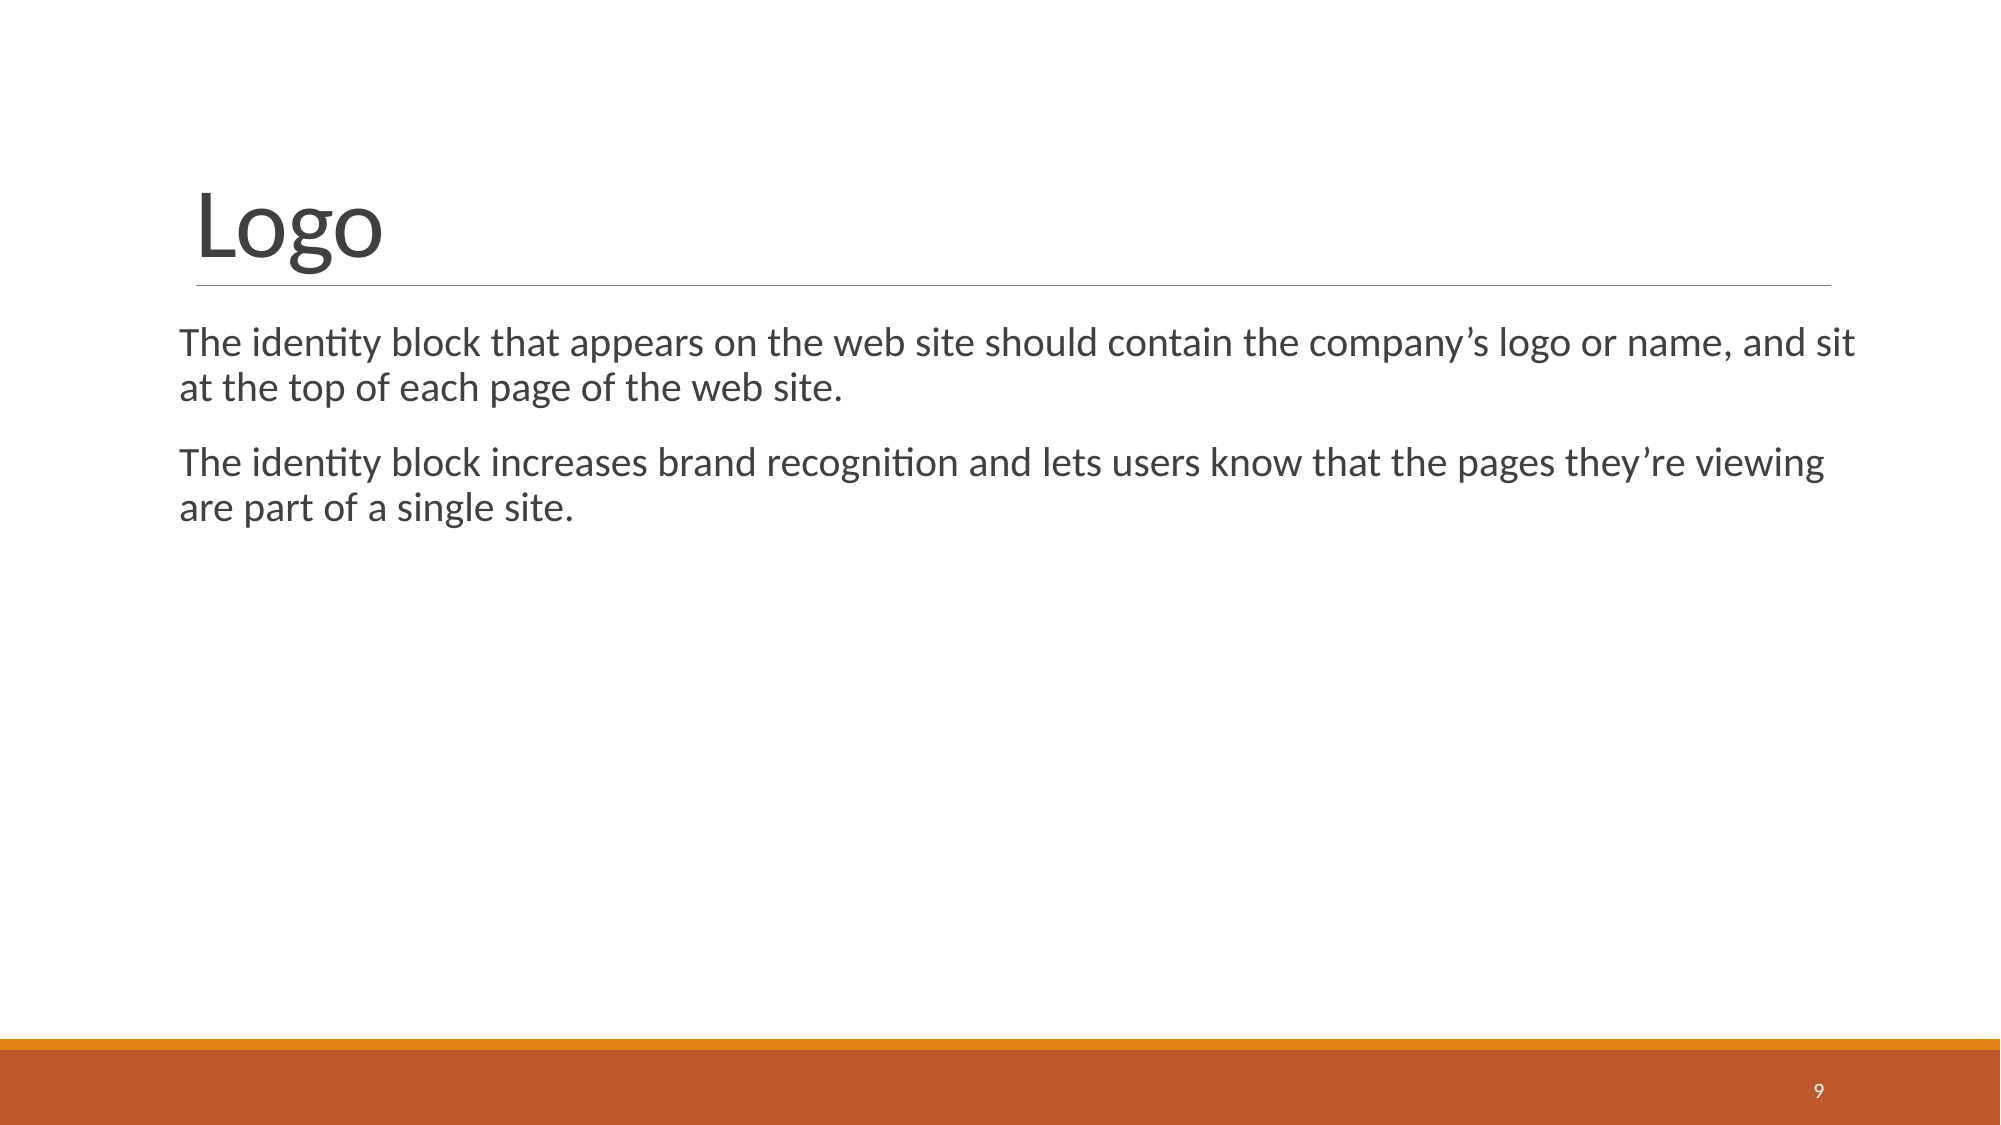

# Logo
The identity block that appears on the web site should contain the company’s logo or name, and sit at the top of each page of the web site.
The identity block increases brand recognition and lets users know that the pages they’re viewing are part of a single site.
9